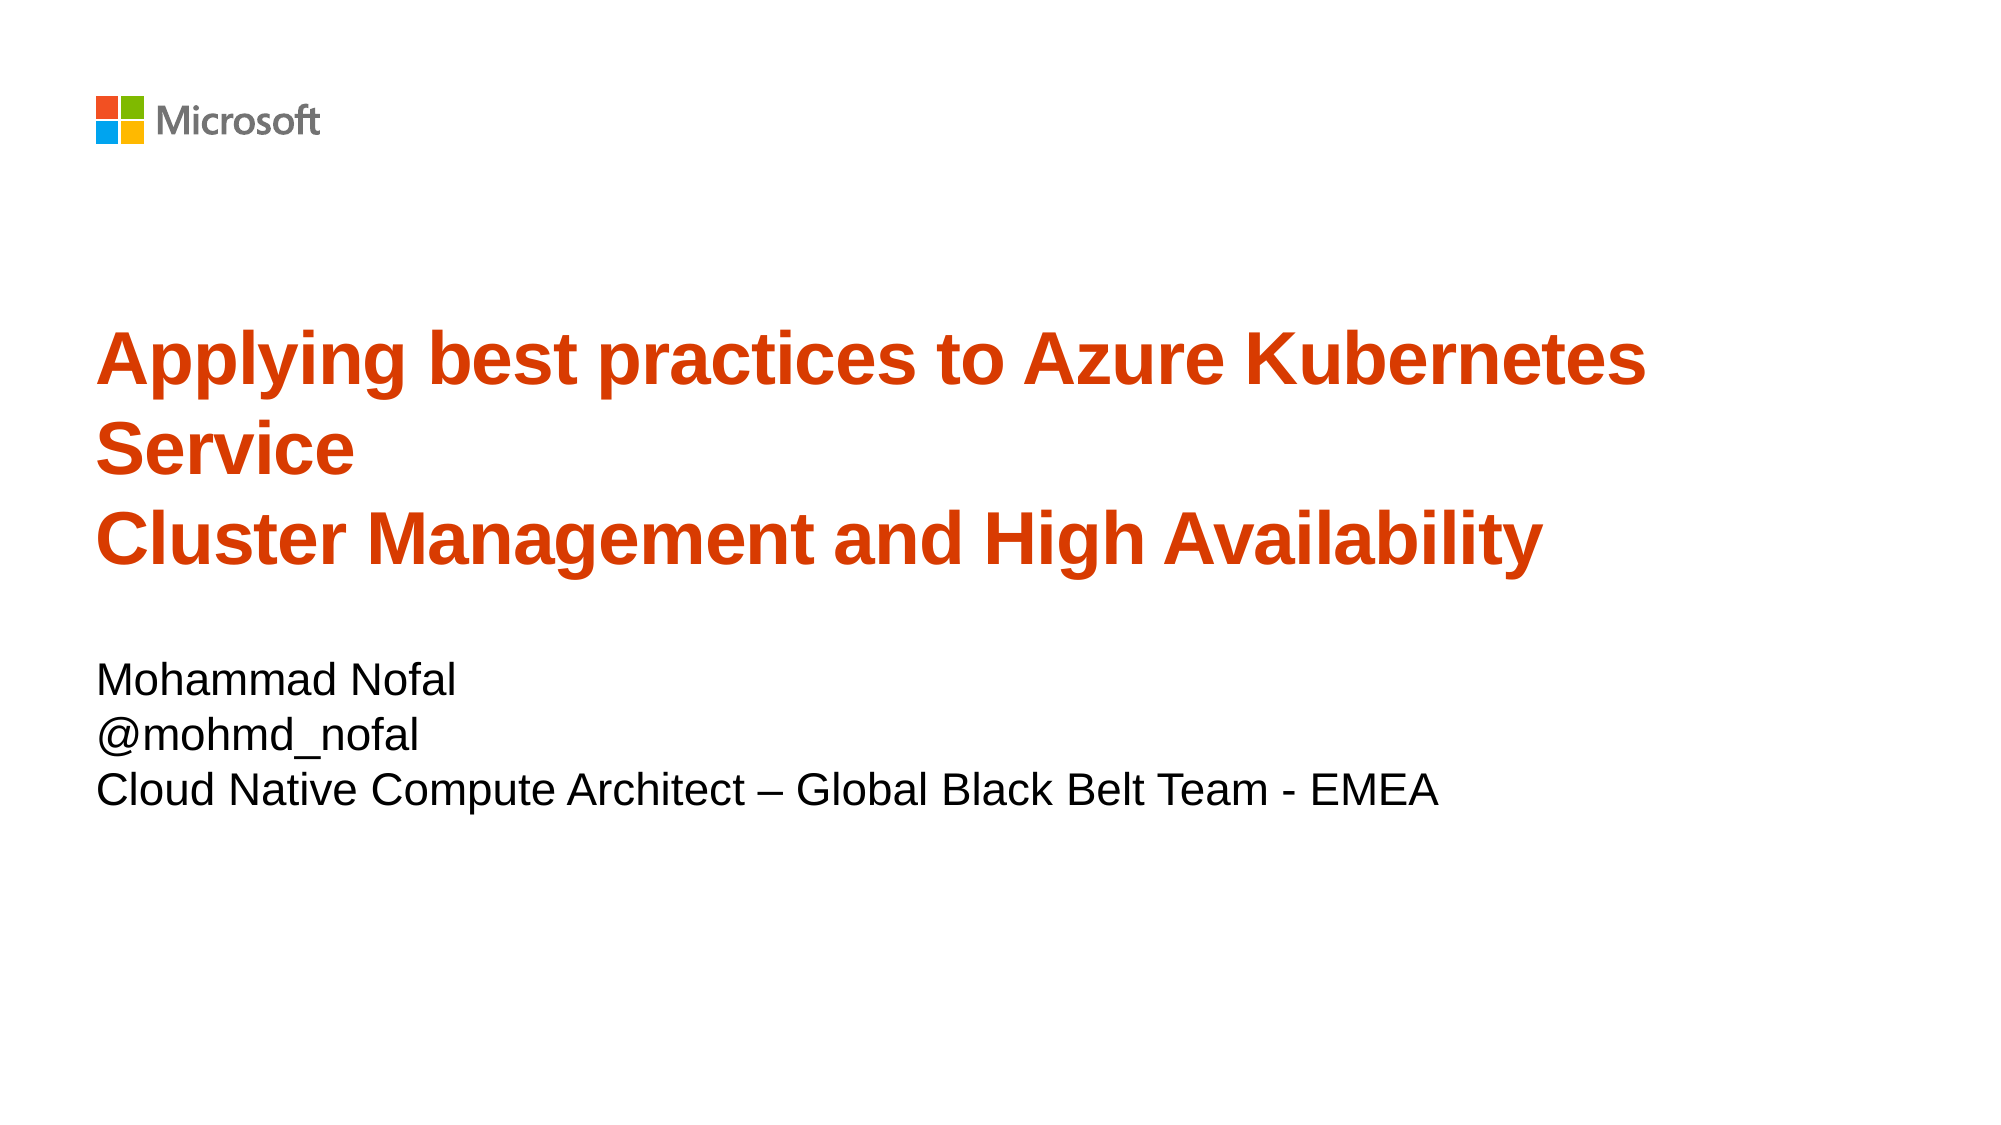

# Applying best practices to Azure Kubernetes Service Cluster Management and High Availability
Mohammad Nofal
@mohmd_nofal
Cloud Native Compute Architect – Global Black Belt Team - EMEA